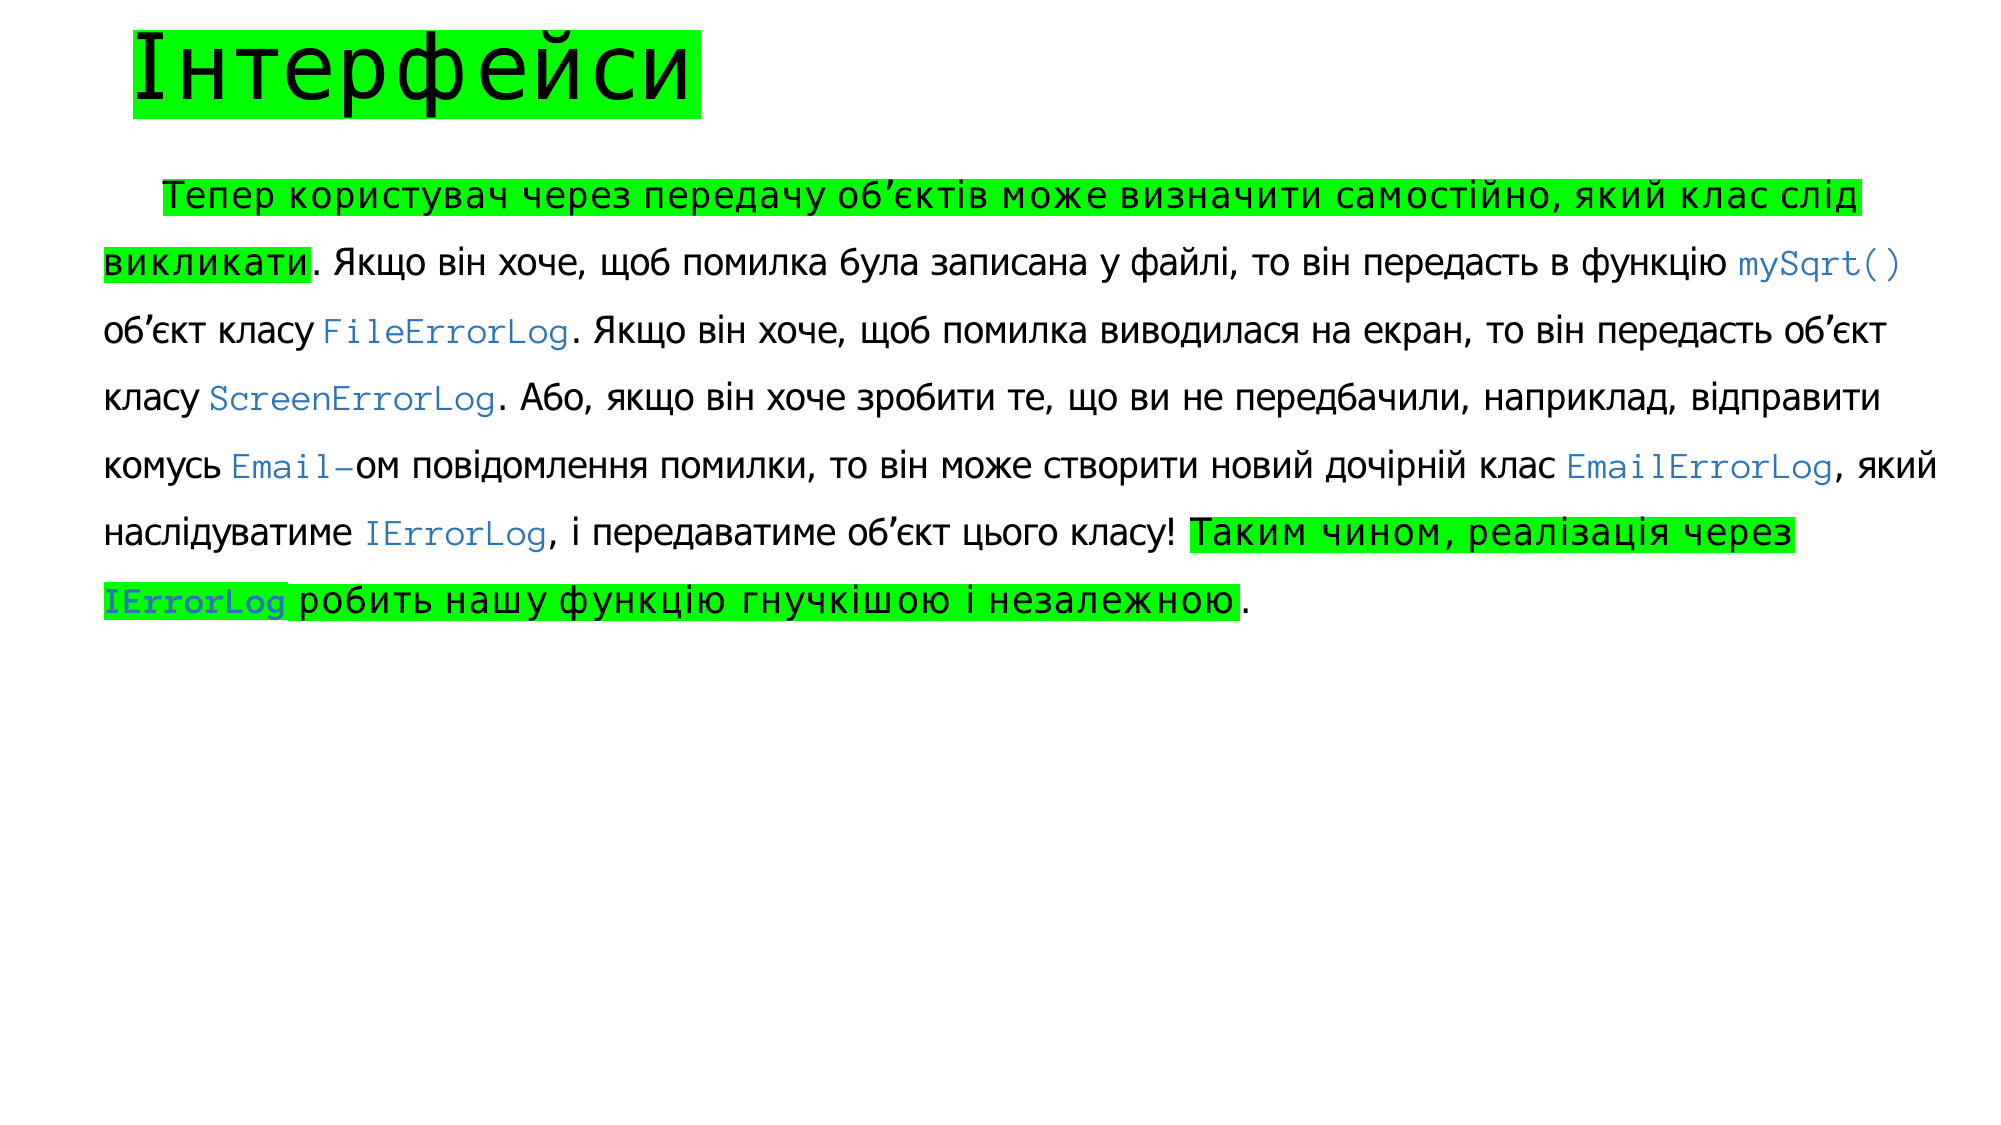

# Інтерфейси
Тепер користувач через передачу об’єктів може визначити самостійно, який клас слід викликати. Якщо він хоче, щоб помилка була записана у файлі, то він передасть в функцію mySqrt() об’єкт класу FileErrorLog. Якщо він хоче, щоб помилка виводилася на екран, то він передасть об’єкт класу ScreenErrorLog. Або, якщо він хоче зробити те, що ви не передбачили, наприклад, відправити комусь Email-ом повідомлення помилки, то він може створити новий дочірній клас EmailErrorLog, який наслідуватиме IErrorLog, і передаватиме об’єкт цього класу! Таким чином, реалізація через IErrorLog робить нашу функцію гнучкішою і незалежною.